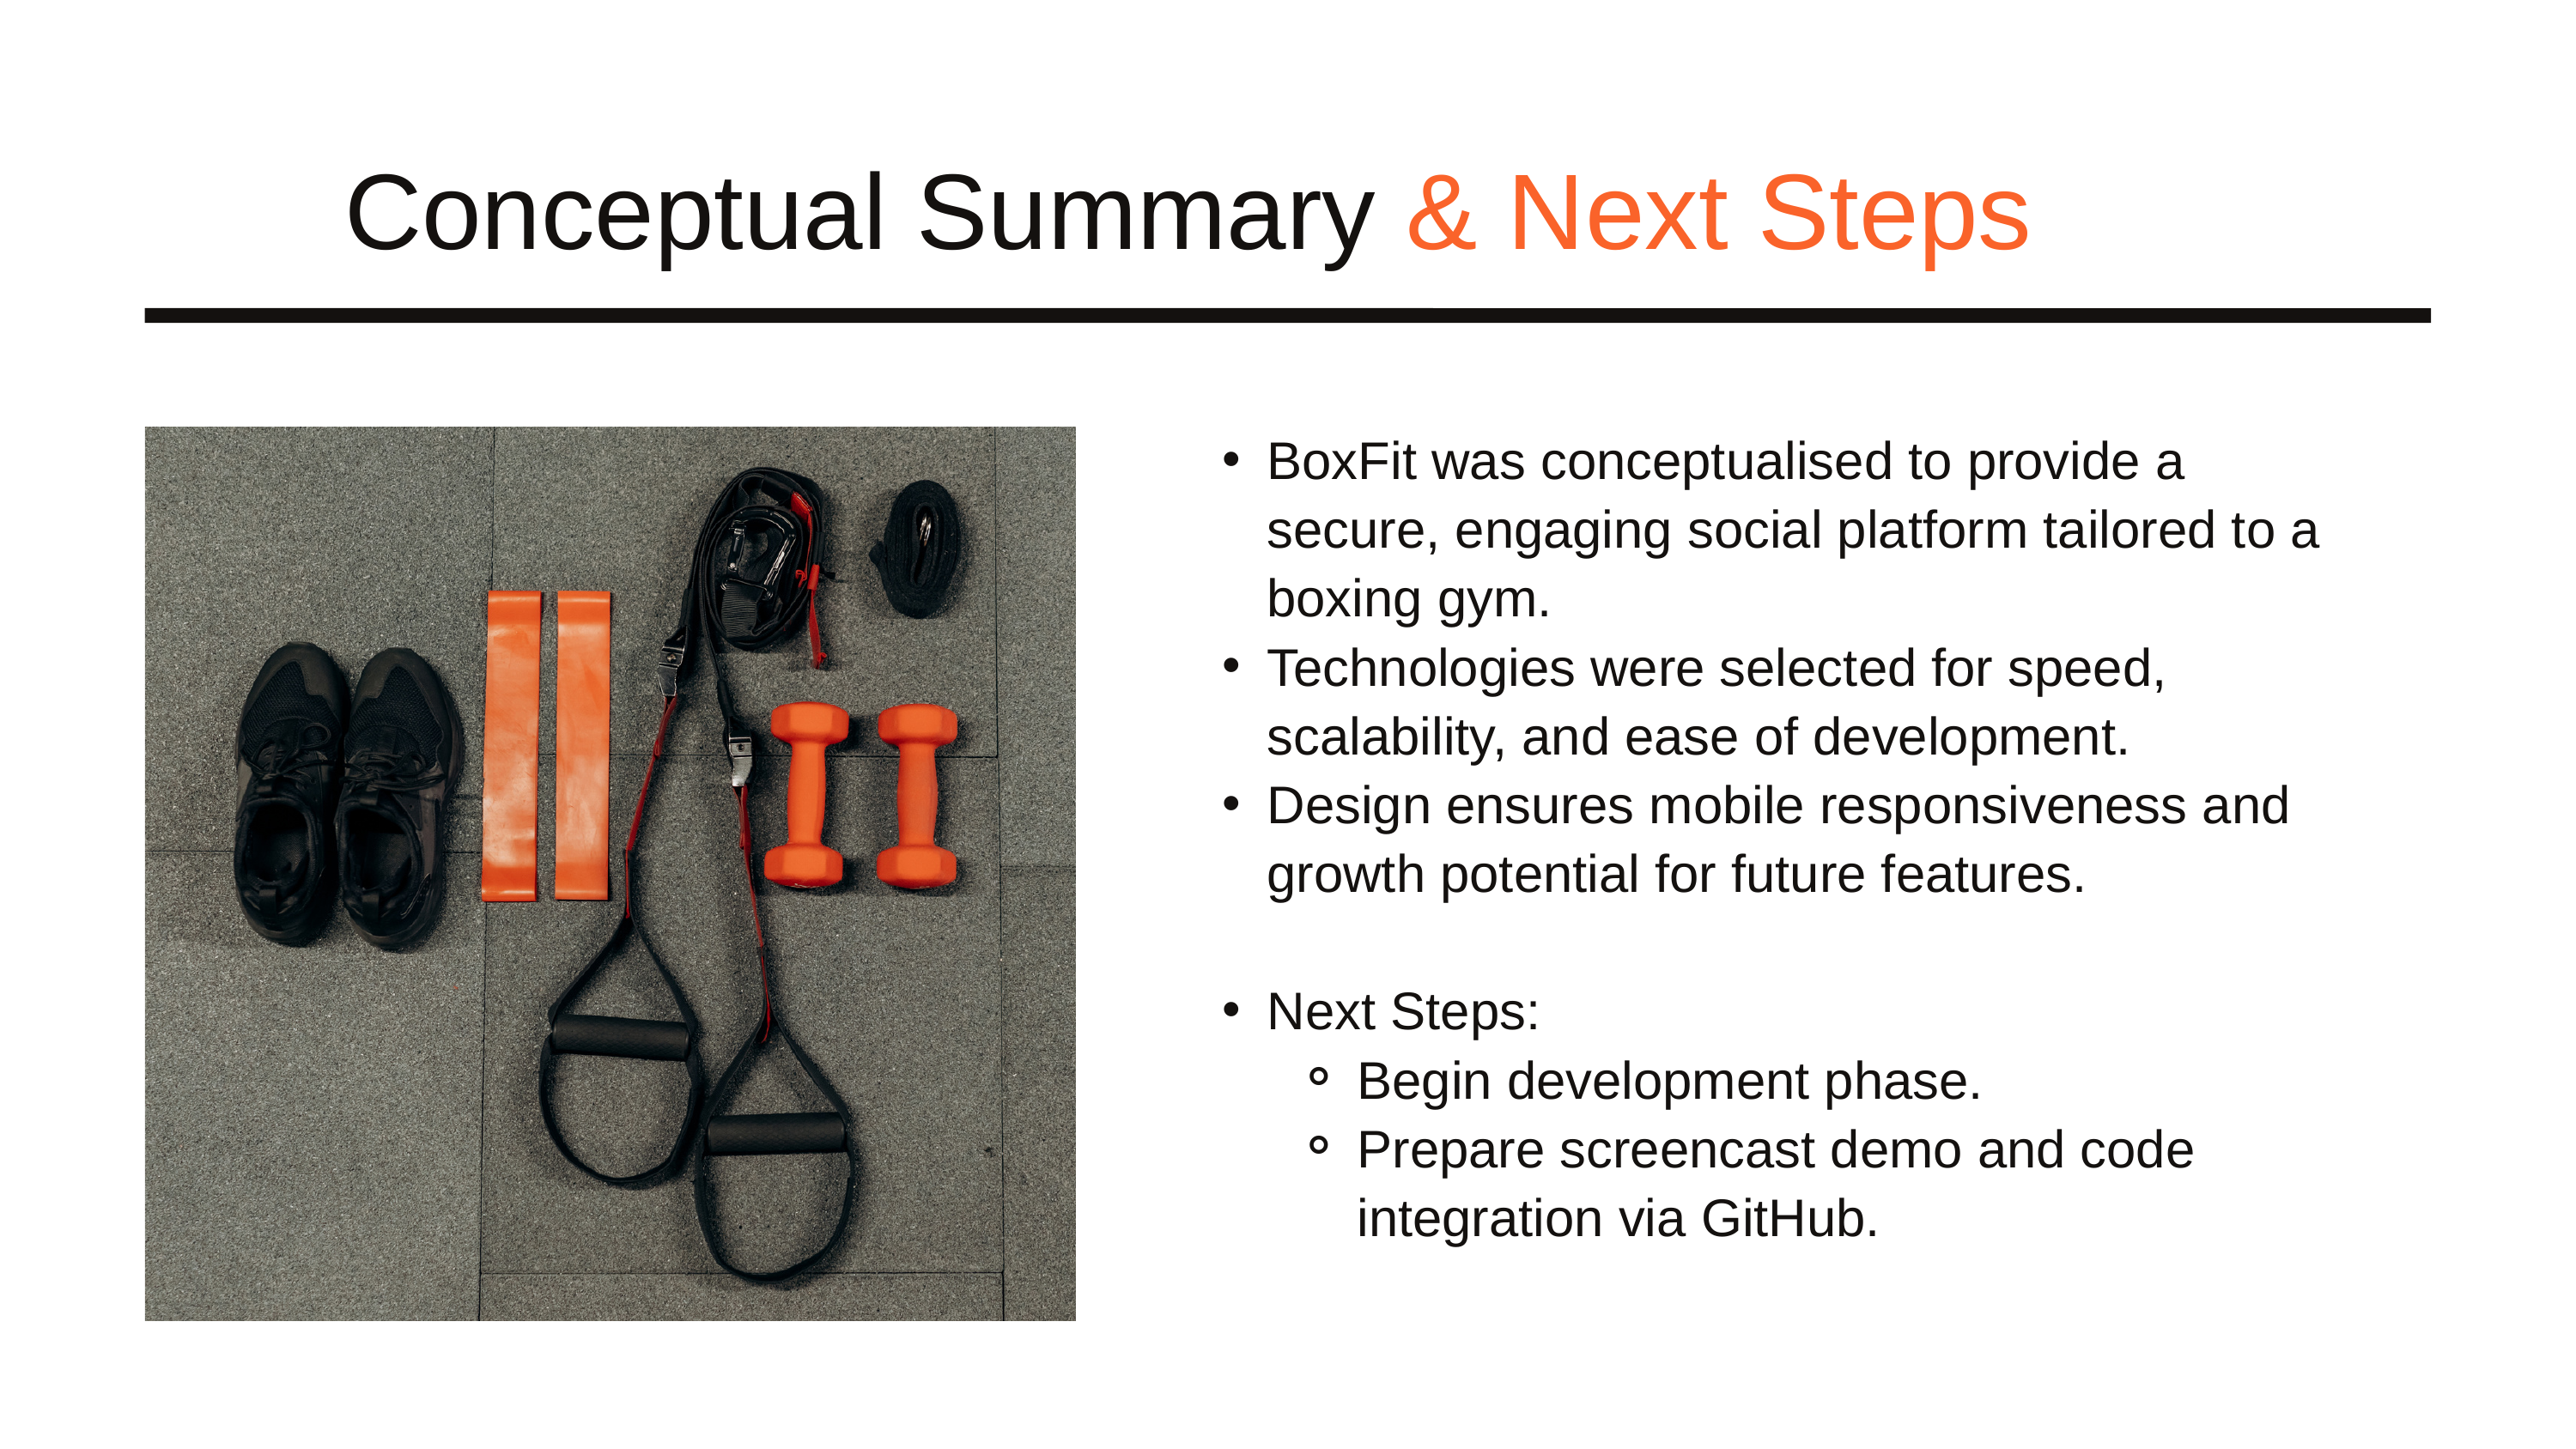

Conceptual Summary & Next Steps

BoxFit was conceptualised to provide a secure, engaging social platform tailored to a boxing gym.
Technologies were selected for speed, scalability, and ease of development.
Design ensures mobile responsiveness and growth potential for future features.

Next Steps:
Begin development phase.
Prepare screencast demo and code integration via GitHub.